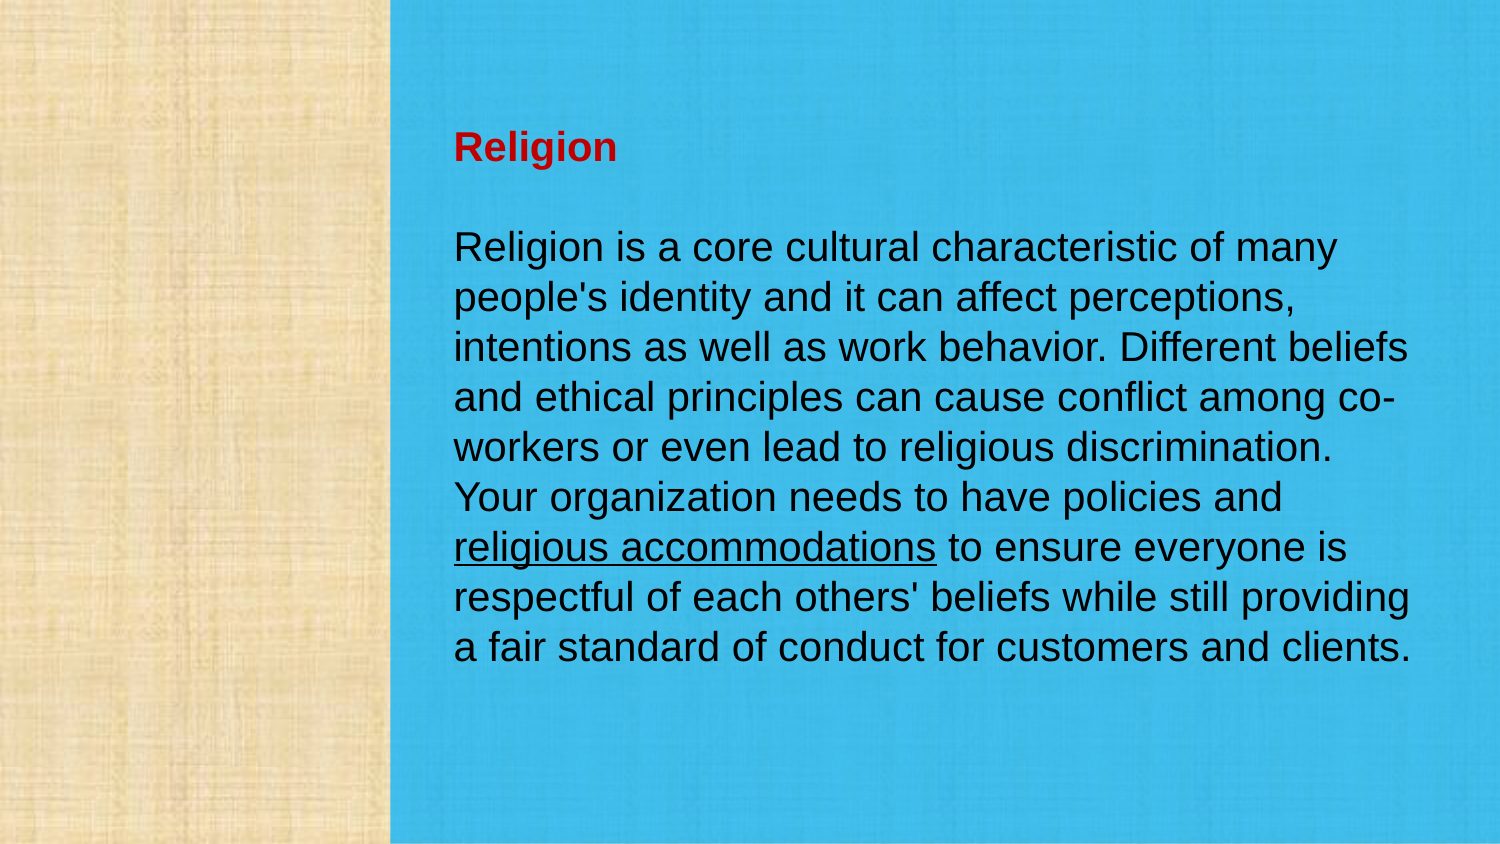

Religion

Religion is a core cultural characteristic of many people's identity and it can affect perceptions, intentions as well as work behavior. Different beliefs and ethical principles can cause conflict among co-workers or even lead to religious discrimination.
Your organization needs to have policies and religious accommodations to ensure everyone is respectful of each others' beliefs while still providing a fair standard of conduct for customers and clients.